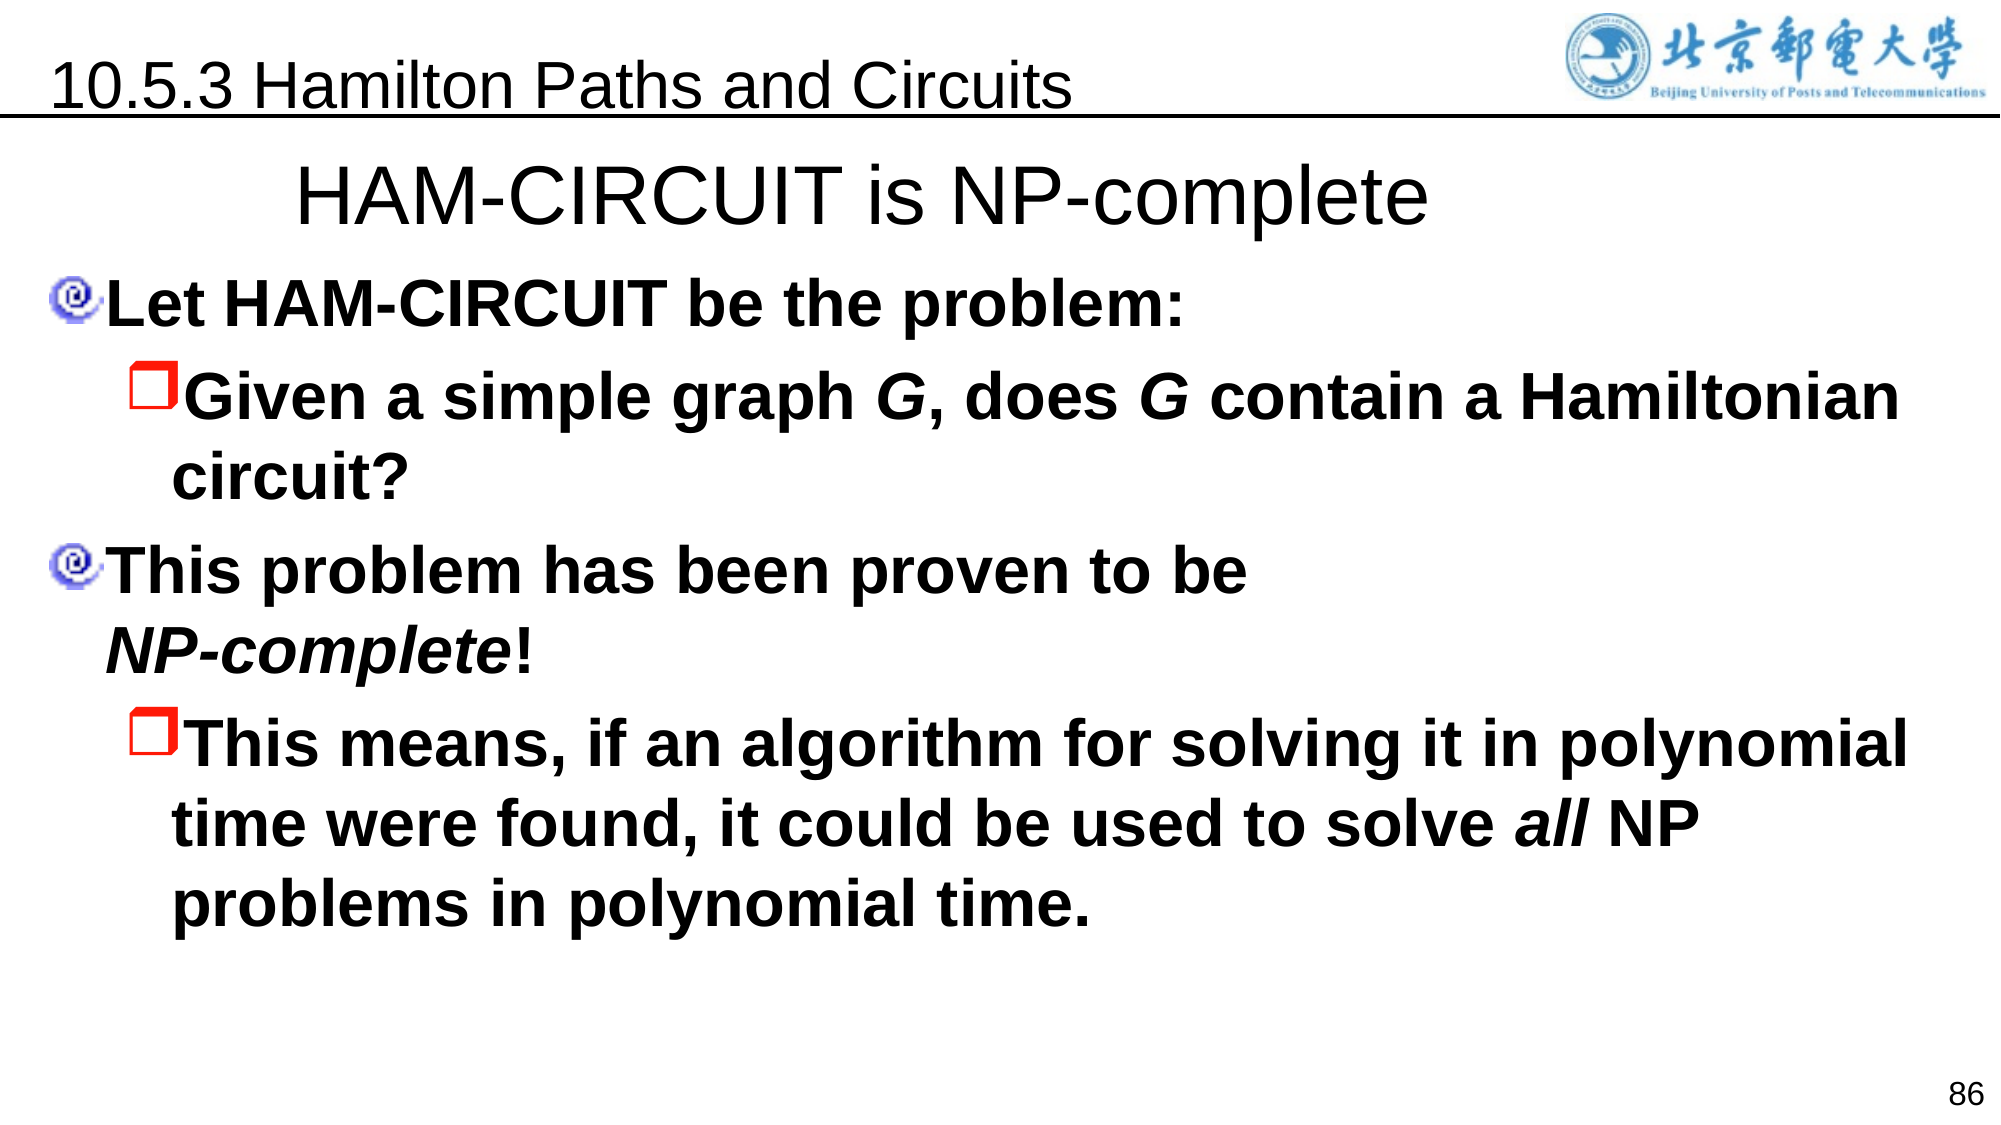

10.5.3 Hamilton Paths and Circuits
HAM-CIRCUIT is NP-complete
Let HAM-CIRCUIT be the problem:
Given a simple graph G, does G contain a Hamiltonian circuit?
This problem has been proven to be
NP-complete!
This means, if an algorithm for solving it in polynomial time were found, it could be used to solve all NP problems in polynomial time.